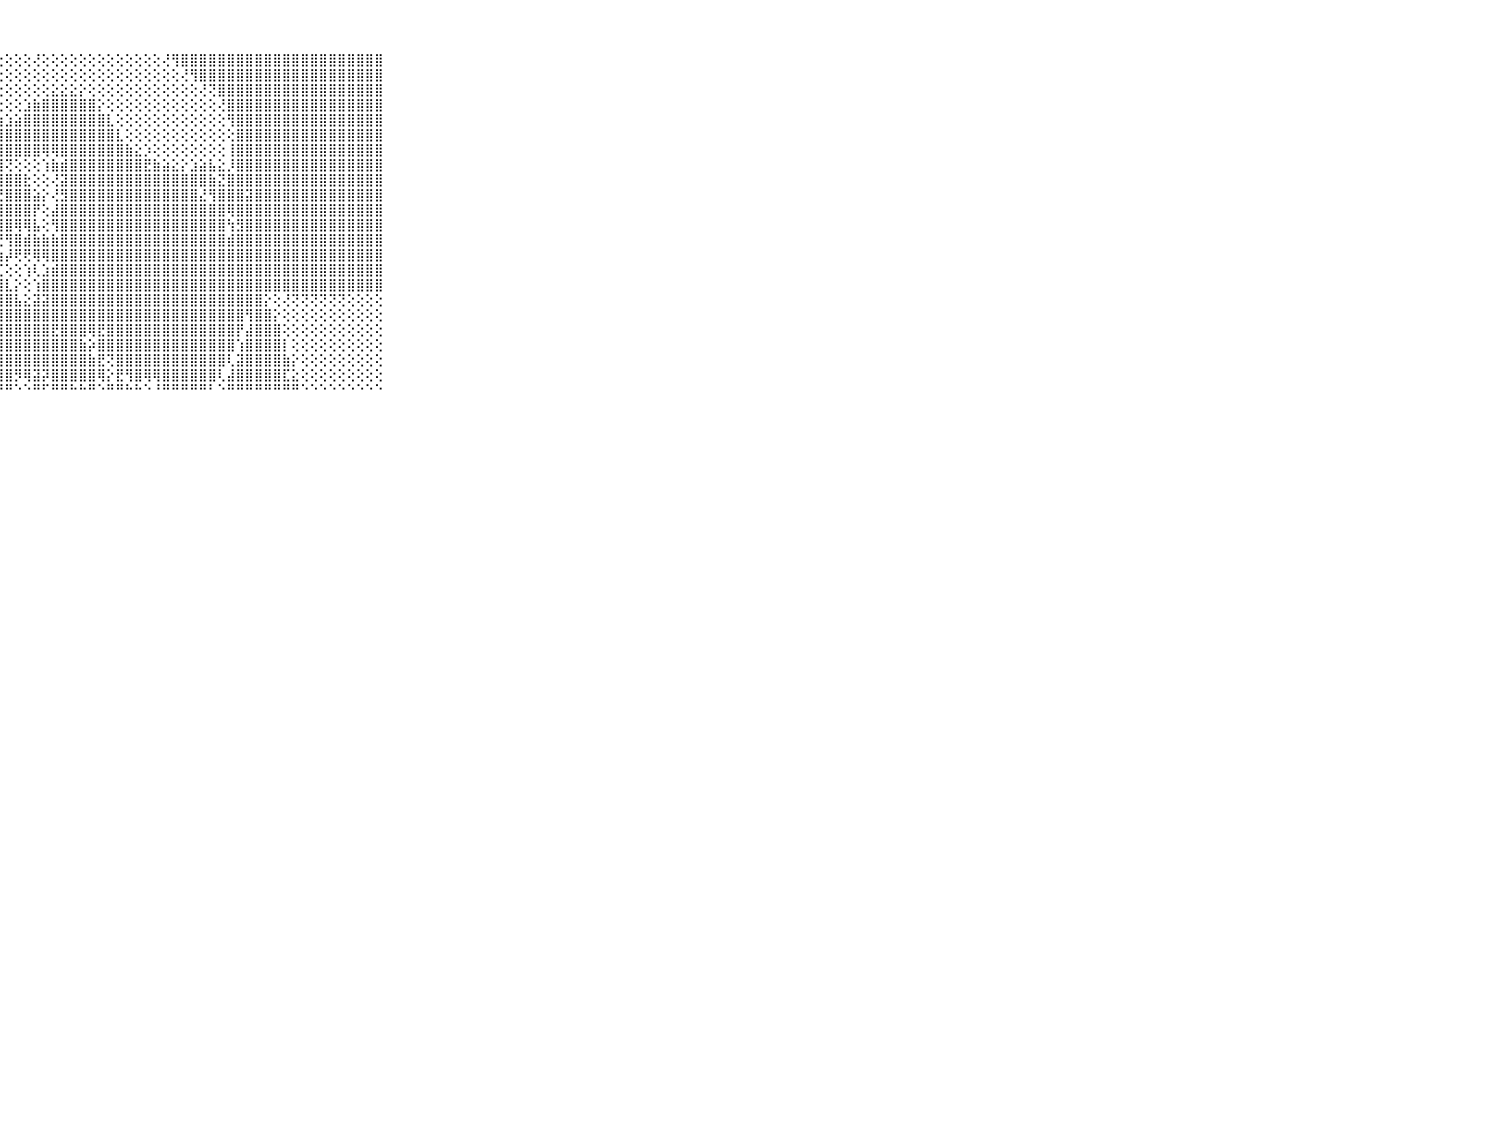

⠀⠀⠀⠀⠀⠀⠀⠀⠀⠀⠀⣿⣿⣿⣿⣿⣿⣿⣿⣿⣿⣿⣿⣿⡿⢟⢇⢕⢕⢕⢕⢜⢕⢕⢕⢕⢕⢕⢕⢕⢕⢕⢕⢕⢕⢜⢻⣿⣿⣿⣿⣿⣿⣿⣿⣿⣿⣿⣿⣿⣿⣿⣿⣿⣿⣿⣿⣿⣿⠀⠀⠀⠀⠀⠀⠀⠀⠀⠀⠀⠀
⠀⠀⠀⠀⠀⠀⠀⠀⠀⠀⠀⣿⣿⣿⣿⣿⣿⣿⣿⣿⣿⣿⡿⢏⢕⢕⢕⢕⢕⢕⢕⢕⢕⢕⢕⢕⢕⢕⢕⢕⢕⢕⢕⢕⢕⢕⢕⢜⢻⣿⣿⣿⣿⣿⣿⣿⣿⣿⣿⣿⣿⣿⣿⣿⣿⣿⣿⣿⣿⠀⠀⠀⠀⠀⠀⠀⠀⠀⠀⠀⠀
⠀⠀⠀⠀⠀⠀⠀⠀⠀⠀⠀⣿⣿⣿⣿⣿⣿⣿⣿⣿⣿⣿⢕⢕⢕⢕⢕⢕⢕⢕⢕⢕⢕⣕⣕⣕⡕⢕⢕⢕⢕⢕⢕⢕⢕⢕⢕⢕⢕⢜⢝⣿⣿⣿⣿⣿⣿⣿⣿⣿⣿⣿⣿⣿⣿⣿⣿⣿⣿⠀⠀⠀⠀⠀⠀⠀⠀⠀⠀⠀⠀
⠀⠀⠀⠀⠀⠀⠀⠀⠀⠀⠀⣿⣿⣿⣿⣿⣿⣿⣿⣿⡟⢗⢕⢕⢕⢕⢕⢕⢕⢕⣱⣷⣿⣿⣿⣿⣿⣿⡕⢕⢕⢕⢕⢕⢕⢕⢕⢕⢕⢕⢕⢜⣿⣿⣿⣿⣿⣿⣿⣿⣿⣿⣿⣿⣿⣿⣿⣿⣿⠀⠀⠀⠀⠀⠀⠀⠀⠀⠀⠀⠀
⠀⠀⠀⠀⠀⠀⠀⠀⠀⠀⠀⣿⣿⣿⣿⣿⣿⣿⣿⣿⣿⣕⢕⢕⢕⢕⢕⣱⣱⣵⣿⣿⣿⣿⣿⣿⣿⣿⣿⣇⢕⢕⢕⢕⢕⢕⢕⢕⢕⢕⢕⢕⢻⣿⣿⣿⣿⣿⣿⣿⣿⣿⣿⣿⣿⣿⣿⣿⣿⠀⠀⠀⠀⠀⠀⠀⠀⠀⠀⠀⠀
⠀⠀⠀⠀⠀⠀⠀⠀⠀⠀⠀⣿⣿⣿⣿⣿⣿⣿⣿⣿⣿⣿⣧⡕⢕⣵⣷⣿⣿⣿⣿⣿⣿⣿⣿⣿⣿⣿⣿⣿⣇⢕⢕⢕⢕⢕⢕⢕⢕⢕⢕⢕⢕⣿⣿⣿⣿⣿⣿⣿⣿⣿⣿⣿⣿⣿⣿⣿⣿⠀⠀⠀⠀⠀⠀⠀⠀⠀⠀⠀⠀
⠀⠀⠀⠀⠀⠀⠀⠀⠀⠀⠀⣿⣿⣿⣿⣿⣿⣿⣿⣿⣿⣿⣿⣿⣿⣿⣿⣿⣿⣿⣿⣿⢿⢿⣿⣿⣿⣿⣿⣿⣿⣷⣕⡱⢕⢕⢕⢕⢕⢕⢕⢕⢸⣿⣿⣿⣿⣿⣿⣿⣿⣿⣿⣿⣿⣿⣿⣿⣿⠀⠀⠀⠀⠀⠀⠀⠀⠀⠀⠀⠀
⠀⠀⠀⠀⠀⠀⠀⠀⠀⠀⠀⣿⣿⣿⣿⣿⣿⣿⣿⣿⣿⣿⣿⣿⣿⣿⣿⣿⢝⢕⢕⢕⢱⣷⣾⣿⣿⣿⣿⣿⣿⣿⣿⣟⣷⣵⣕⡕⣱⣵⣧⣕⡸⣿⣿⣿⣿⣿⣿⣿⣿⣿⣿⣿⣿⣿⣿⣿⣿⠀⠀⠀⠀⠀⠀⠀⠀⠀⠀⠀⠀
⠀⠀⠀⠀⠀⠀⠀⠀⠀⠀⠀⣿⣿⣿⣿⣿⣿⣿⣿⣿⣿⣿⣿⣿⡏⢕⢻⣿⣿⣿⣗⢕⢕⢜⣽⣿⣿⣿⣿⣿⣿⣿⣿⣿⣿⣿⣿⣿⣿⣿⣷⣝⣿⣿⣿⣿⣿⣿⣿⣿⣿⣿⣿⣿⣿⣿⣿⣿⣿⠀⠀⠀⠀⠀⠀⠀⠀⠀⠀⠀⠀
⠀⠀⠀⠀⠀⠀⠀⠀⠀⠀⠀⣿⣿⣿⣿⣿⣿⣿⣿⣿⣿⣿⣿⣿⣧⡕⢕⢜⣿⣿⣿⣵⡕⢜⣻⣿⣿⣿⣿⣿⣿⣿⣿⣿⣿⣿⣿⣿⣿⣜⢻⣿⣿⣿⣽⣿⣿⣿⣿⣿⣿⣿⣿⣿⣿⣿⣿⣿⣿⠀⠀⠀⠀⠀⠀⠀⠀⠀⠀⠀⠀
⠀⠀⠀⠀⠀⠀⠀⠀⠀⠀⠀⣿⣿⣿⣿⣿⣿⣿⣿⣿⣿⣿⣿⣿⣿⡏⢕⣼⣿⣿⣿⡟⢕⣼⣿⣿⣿⣿⣿⣿⣿⣿⣿⣿⣿⣿⣿⣿⣿⣿⣿⣿⢿⣿⣿⣿⣿⣿⣿⣿⣿⣿⣿⣿⣿⣿⣿⣿⣿⠀⠀⠀⠀⠀⠀⠀⠀⠀⠀⠀⠀
⠀⠀⠀⠀⠀⠀⠀⠀⠀⠀⠀⣿⣿⣿⣿⣿⣿⣿⣿⣿⣿⣿⣿⣿⣿⣷⣿⣿⣿⢿⢿⣧⢕⢻⣿⣿⣿⣿⣿⣿⣿⣿⣿⣿⣿⣿⣿⣿⣿⣿⣿⣿⢳⣻⣿⣿⣿⣿⣿⣿⣿⣿⣿⣿⣿⣿⣿⣿⣿⠀⠀⠀⠀⠀⠀⠀⠀⠀⠀⠀⠀
⠀⠀⠀⠀⠀⠀⠀⠀⠀⠀⠀⣿⣿⣿⣿⣿⣿⣿⣿⣿⣿⣿⣿⣿⣿⣿⣿⢟⢻⣿⣾⣷⣷⣷⣿⣿⣿⣿⣿⣿⣿⣿⣿⣿⣿⣿⣿⣿⣿⣿⣿⣿⣾⣿⣿⣿⣿⣿⣿⣿⣿⣿⣿⣿⣿⣿⣿⣿⣿⠀⠀⠀⠀⠀⠀⠀⠀⠀⠀⠀⠀
⠀⠀⠀⠀⠀⠀⠀⠀⠀⠀⠀⣿⣿⣿⣿⣿⣿⣿⣿⣿⣿⣿⣿⣿⣿⣿⣿⣷⡼⢟⢟⢿⢿⣿⣿⣿⣿⣿⣿⣿⣿⣿⣿⣿⣿⣿⣿⣿⣿⣿⣿⣿⣿⣿⣿⣿⣿⣿⣿⣿⣿⣿⣿⣿⣿⣿⣿⣿⣿⠀⠀⠀⠀⠀⠀⠀⠀⠀⠀⠀⠀
⠀⠀⠀⠀⠀⠀⠀⠀⠀⠀⠀⣿⣿⣿⣿⣿⣿⣿⣿⣿⣿⣿⣿⣿⣿⣿⣿⣏⢕⢕⢱⢇⣱⣾⣿⣿⣿⣿⣿⣿⣿⣿⣿⣿⣿⣿⣿⣿⣿⣿⣿⣿⣿⣿⣿⣿⣿⣿⣿⣿⣿⣿⣿⣿⣿⣿⣿⣿⣿⠀⠀⠀⠀⠀⠀⠀⠀⠀⠀⠀⠀
⠀⠀⠀⠀⠀⠀⠀⠀⠀⠀⠀⣿⣿⣿⣿⣿⣿⣿⣿⣿⣿⣿⣿⣿⣿⣿⣿⣿⣇⡕⢕⢱⣿⣿⣿⣿⣿⣿⣿⣿⣿⣿⣿⣿⣿⣿⣿⣿⣿⣿⣿⣿⣿⣿⣿⣿⣿⣿⣿⣿⣿⣿⣿⣿⣿⣿⣿⣿⣿⠀⠀⠀⠀⠀⠀⠀⠀⠀⠀⠀⠀
⠀⠀⠀⠀⠀⠀⠀⠀⠀⠀⠀⣿⣿⣿⣿⣿⣿⣿⣿⣿⣿⣿⣿⣿⣿⣿⣿⣿⣿⣧⣕⣽⣽⣿⣿⣿⣿⣿⣿⣿⣿⣿⣿⣿⣿⣿⣿⣿⣿⣿⣿⣿⣿⣿⣿⣿⡕⢕⢜⢝⢝⢝⢝⢝⢝⢕⢕⢕⢕⠀⠀⠀⠀⠀⠀⠀⠀⠀⠀⠀⠀
⠀⠀⠀⠀⠀⠀⠀⠀⠀⠀⠀⣿⣿⣿⣿⣿⣿⣿⣿⣿⣿⣿⣿⣿⣿⣿⣿⣿⣿⣿⣿⣿⣿⣿⣿⣿⣿⣿⣿⣿⣿⣿⣿⣿⣿⣿⣿⣿⣿⣿⣿⣿⣿⣿⢻⣿⣿⡕⢕⢕⢕⢕⢕⢕⢕⢕⢕⢕⢕⠀⠀⠀⠀⠀⠀⠀⠀⠀⠀⠀⠀
⠀⠀⠀⠀⠀⠀⠀⠀⠀⠀⠀⣿⣿⣿⣿⣿⣿⣿⣿⣿⣿⣿⣿⣿⣿⣿⣿⣿⣿⣿⣿⣿⣿⣟⣿⣿⣿⢿⣟⣿⣿⣿⣿⣿⣿⣿⣿⣿⣿⣿⣿⣿⣿⡟⣼⣿⣿⣿⢕⢕⢕⢕⢕⢕⢕⢕⢕⢕⢕⠀⠀⠀⠀⠀⠀⠀⠀⠀⠀⠀⠀
⠀⠀⠀⠀⠀⠀⠀⠀⠀⠀⠀⣿⣿⣿⣿⣿⣿⣿⣿⣿⣿⣿⣿⣿⣿⣿⣿⣿⣿⣿⣿⣿⣿⣿⣿⣿⣷⡵⣿⣿⣿⣿⣿⣿⣿⣿⣿⣿⣿⣿⣿⣿⣿⢱⣿⣿⣿⣿⡇⢕⢕⢕⢕⢕⢕⢕⢕⢕⢕⠀⠀⠀⠀⠀⠀⠀⠀⠀⠀⠀⠀
⠀⠀⠀⠀⠀⠀⠀⠀⠀⠀⠀⣿⣿⣿⣿⣿⣿⣿⣿⣿⣿⣿⣿⣿⣿⣿⣿⣿⣿⣿⣿⣿⣿⣿⣿⣿⣿⣷⣟⢝⣿⣿⣿⣿⣿⣿⣿⣿⣿⣿⣿⣿⢇⣽⣿⣿⣿⣿⣷⡕⢕⢕⢕⢕⢕⢕⢕⢕⢕⠀⠀⠀⠀⠀⠀⠀⠀⠀⠀⠀⠀
⠀⠀⠀⠀⠀⠀⠀⠀⠀⠀⠀⣿⣿⣿⣿⣿⣿⣿⣿⣿⣿⣿⣿⣿⣿⣿⣿⣿⣿⡻⢿⣽⡽⣿⣿⣿⣿⣿⢿⡕⣟⢻⣿⢿⢿⣿⣿⣿⣿⣿⣿⢇⣼⣿⣿⣿⣿⣿⣏⣕⢕⢕⢕⢕⢕⢕⢕⢕⢕⠀⠀⠀⠀⠀⠀⠀⠀⠀⠀⠀⠀
⠀⠀⠀⠀⠀⠀⠀⠀⠀⠀⠀⠛⠛⠛⠛⠛⠛⠛⠛⠛⠛⠛⠛⠛⠛⠛⠛⠛⠛⠑⠑⠛⠋⠛⠛⠓⠓⠛⠑⠛⠛⠓⠓⠑⠘⠛⠛⠛⠛⠛⠃⠑⠛⠛⠛⠛⠛⠛⠛⠛⠑⠑⠑⠑⠑⠑⠑⠑⠑⠀⠀⠀⠀⠀⠀⠀⠀⠀⠀⠀⠀